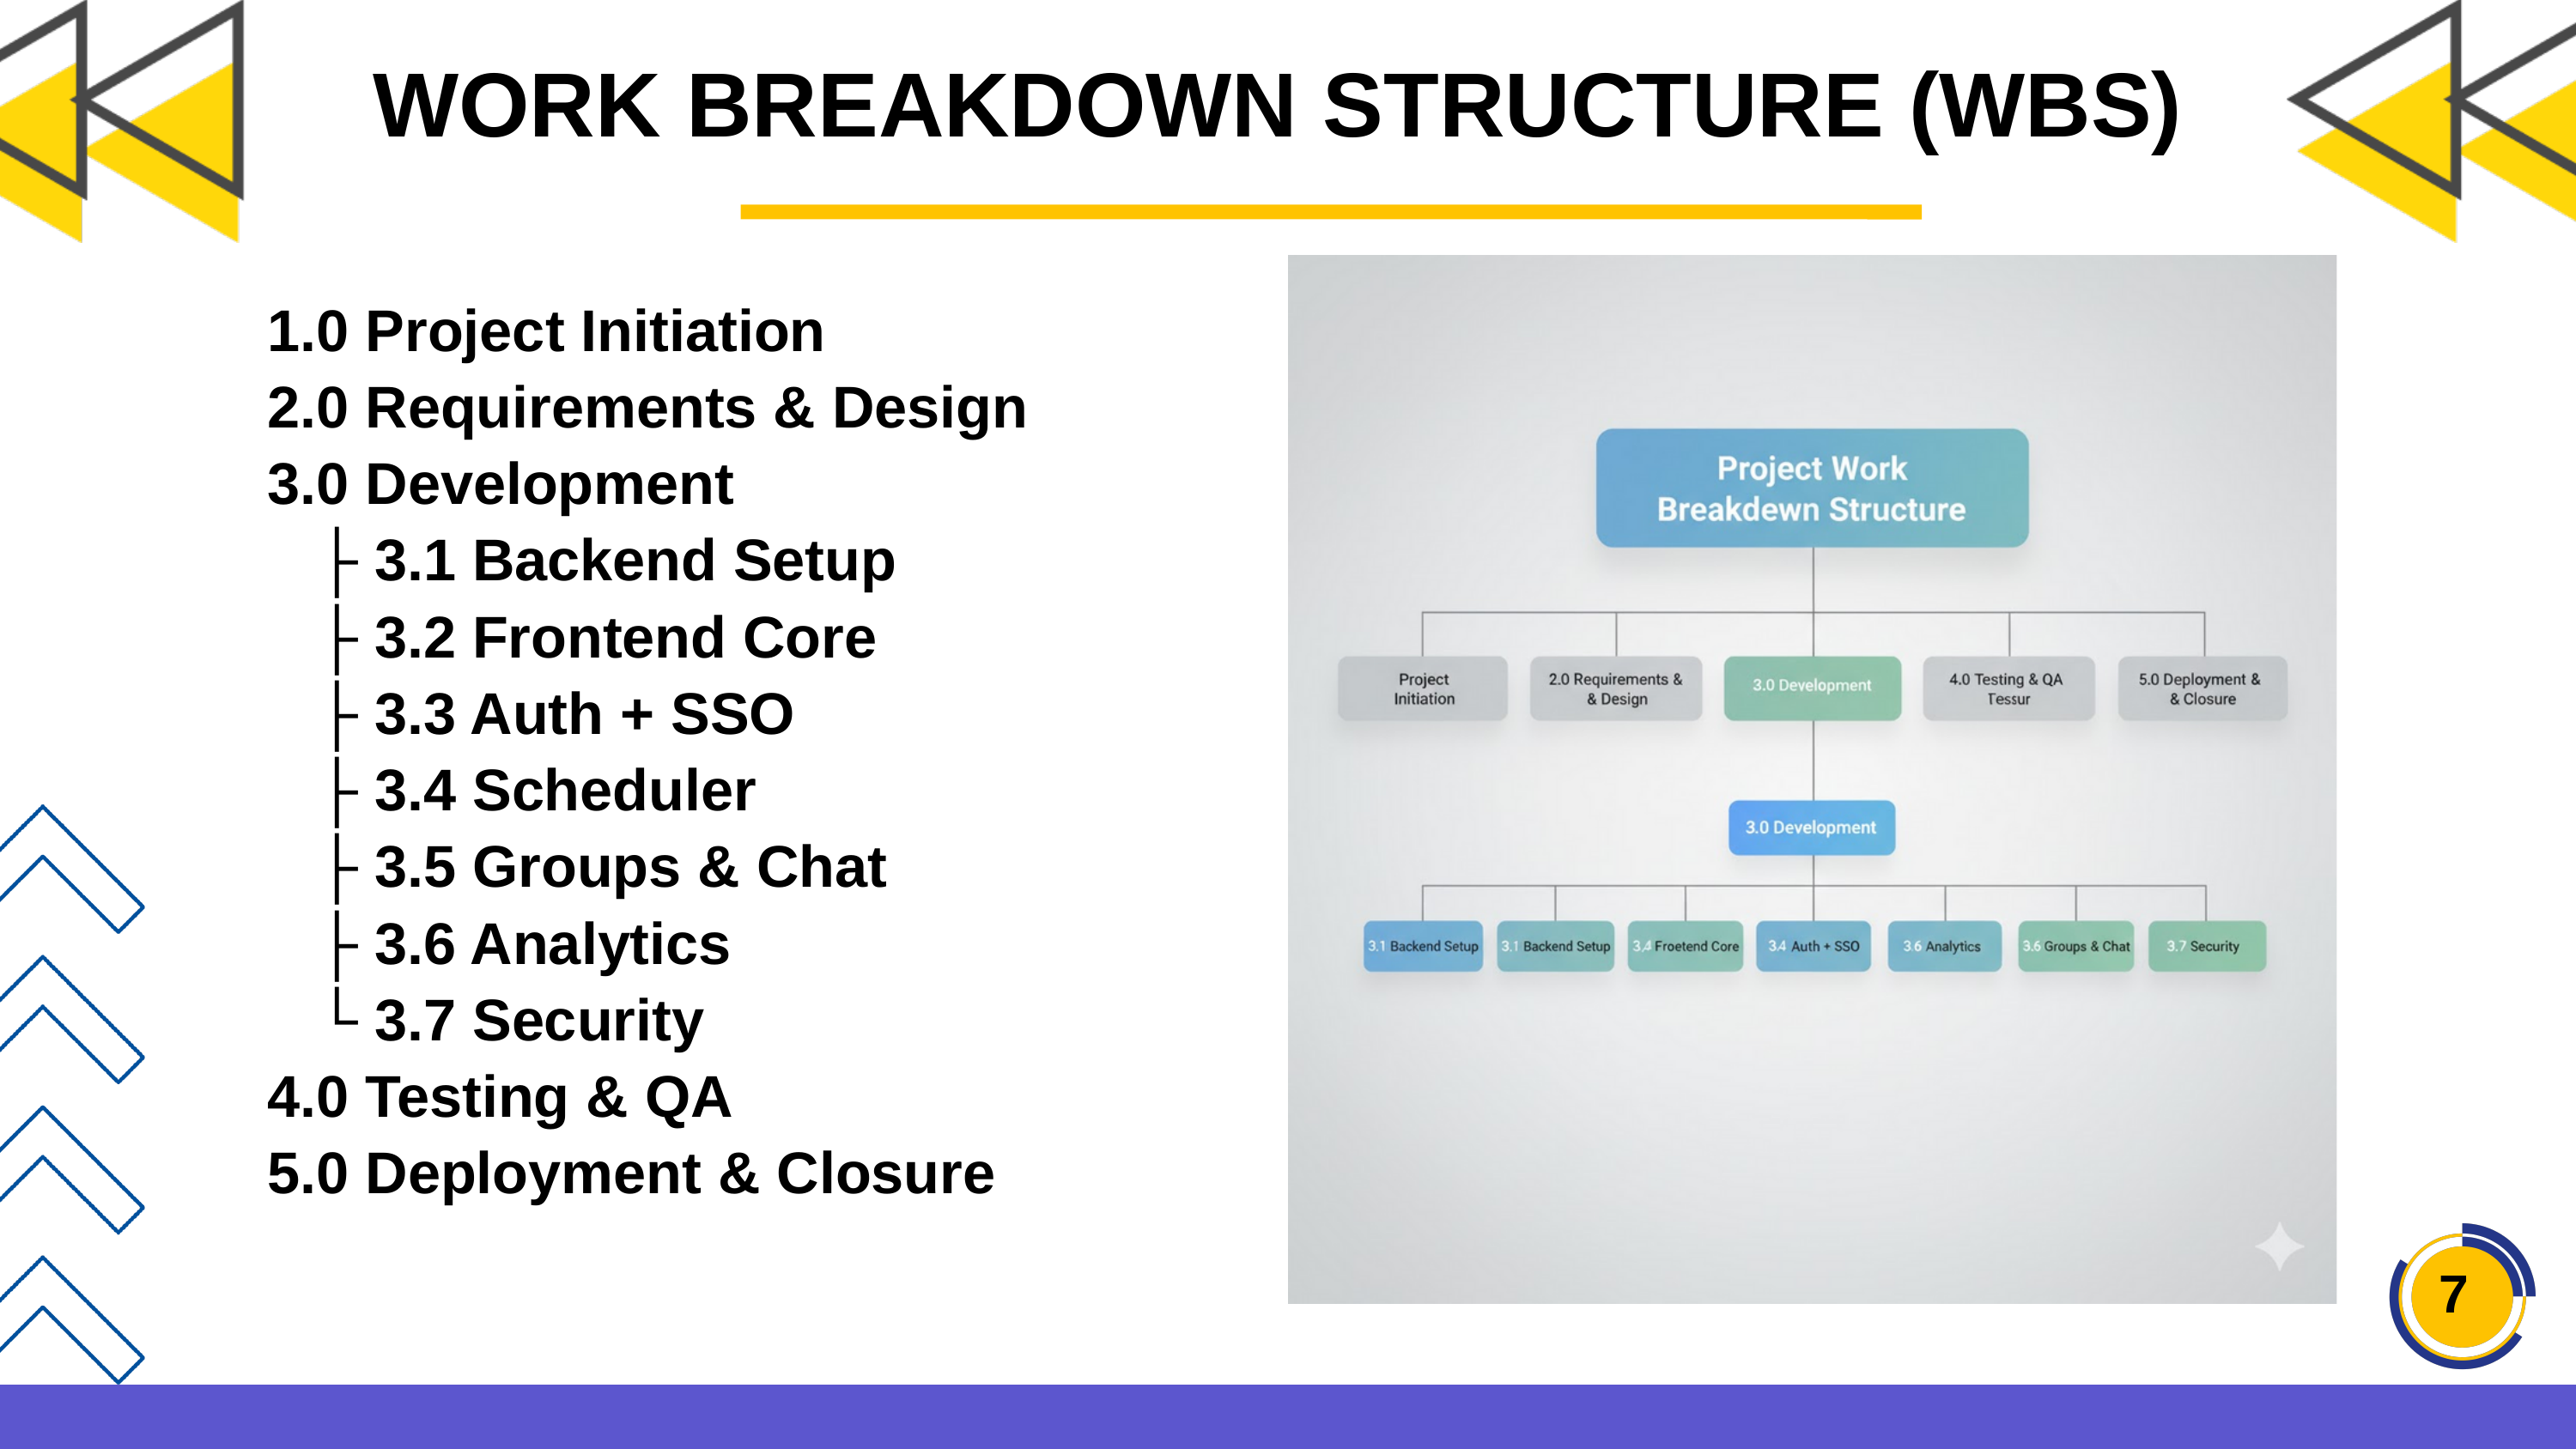

WORK BREAKDOWN STRUCTURE (WBS)

1.0 Project Initiation
2.0 Requirements & Design
3.0 Development
   ├ 3.1 Backend Setup
   ├ 3.2 Frontend Core
   ├ 3.3 Auth + SSO
   ├ 3.4 Scheduler
   ├ 3.5 Groups & Chat
   ├ 3.6 Analytics
   └ 3.7 Security
4.0 Testing & QA
5.0 Deployment & Closure

7